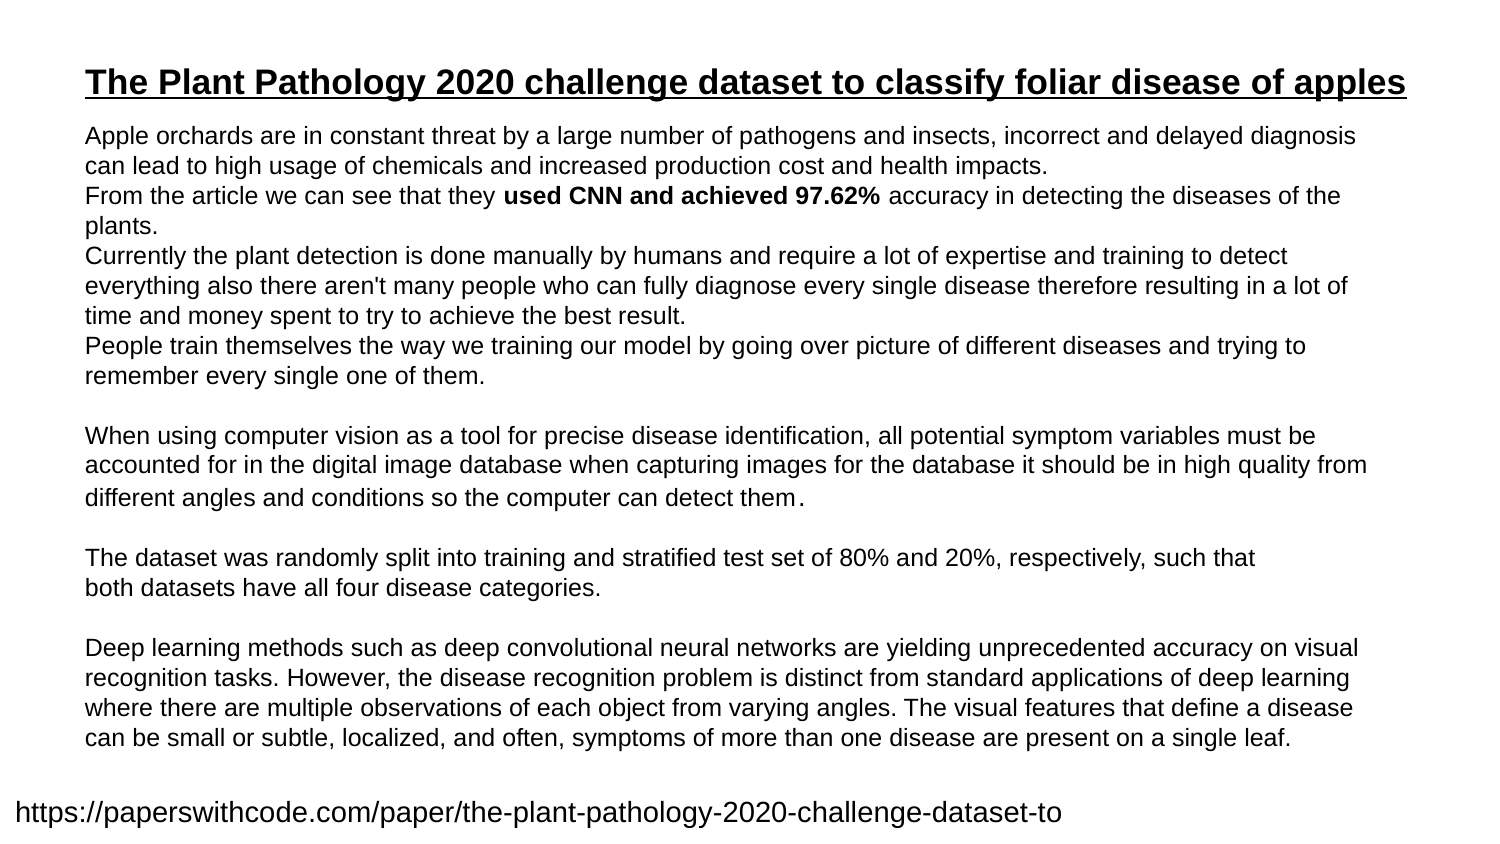

The Plant Pathology 2020 challenge dataset to classify foliar disease of apples

Apple orchards are in constant threat by a large number of pathogens and insects, incorrect and delayed diagnosis can lead to high usage of chemicals and increased production cost and health impacts.
From the article we can see that they used CNN and achieved 97.62% accuracy in detecting the diseases of the plants.
Currently the plant detection is done manually by humans and require a lot of expertise and training to detect everything also there aren't many people who can fully diagnose every single disease therefore resulting in a lot of time and money spent to try to achieve the best result.
People train themselves the way we training our model by going over picture of different diseases and trying to remember every single one of them.

When using computer vision as a tool for precise disease identification, all potential symptom variables must be accounted for in the digital image database when capturing images for the database it should be in high quality from different angles and conditions so the computer can detect them.

The dataset was randomly split into training and stratified test set of 80% and 20%, respectively, such that
both datasets have all four disease categories.

Deep learning methods such as deep convolutional neural networks are yielding unprecedented accuracy on visual recognition tasks. However, the disease recognition problem is distinct from standard applications of deep learning where there are multiple observations of each object from varying angles. The visual features that define a disease
can be small or subtle, localized, and often, symptoms of more than one disease are present on a single leaf.

https://paperswithcode.com/paper/the-plant-pathology-2020-challenge-dataset-to